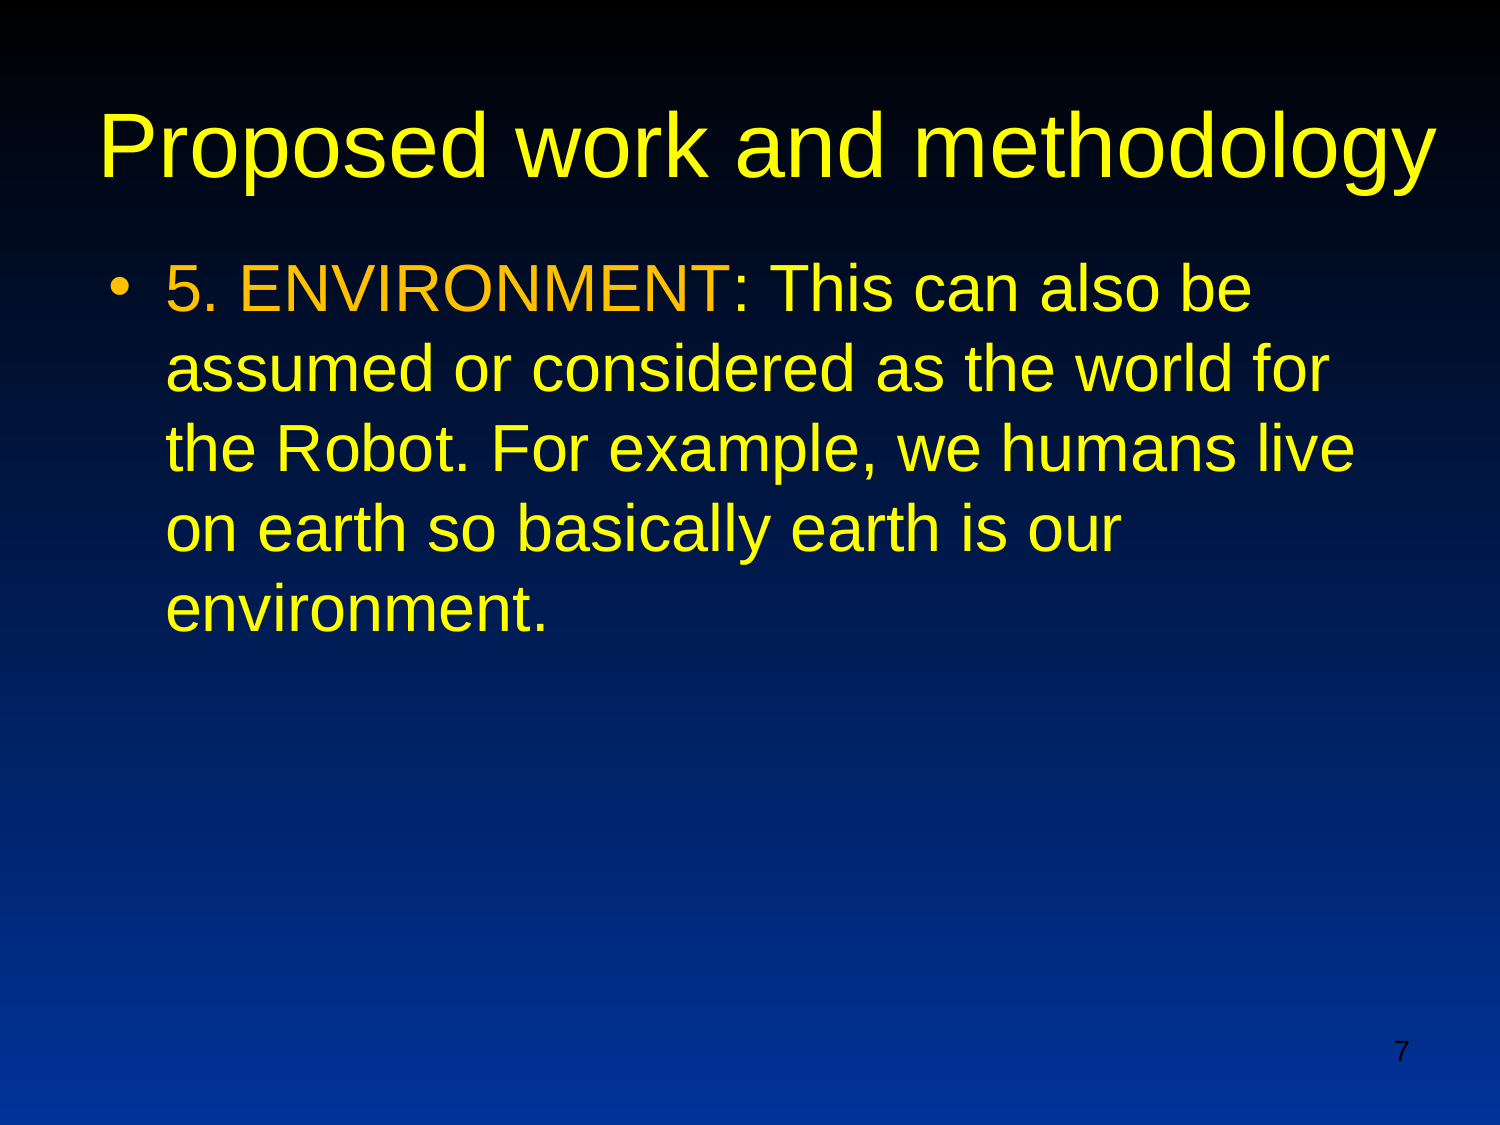

# Proposed work and methodology
5. ENVIRONMENT: This can also be assumed or considered as the world for the Robot. For example, we humans live on earth so basically earth is our environment.
7